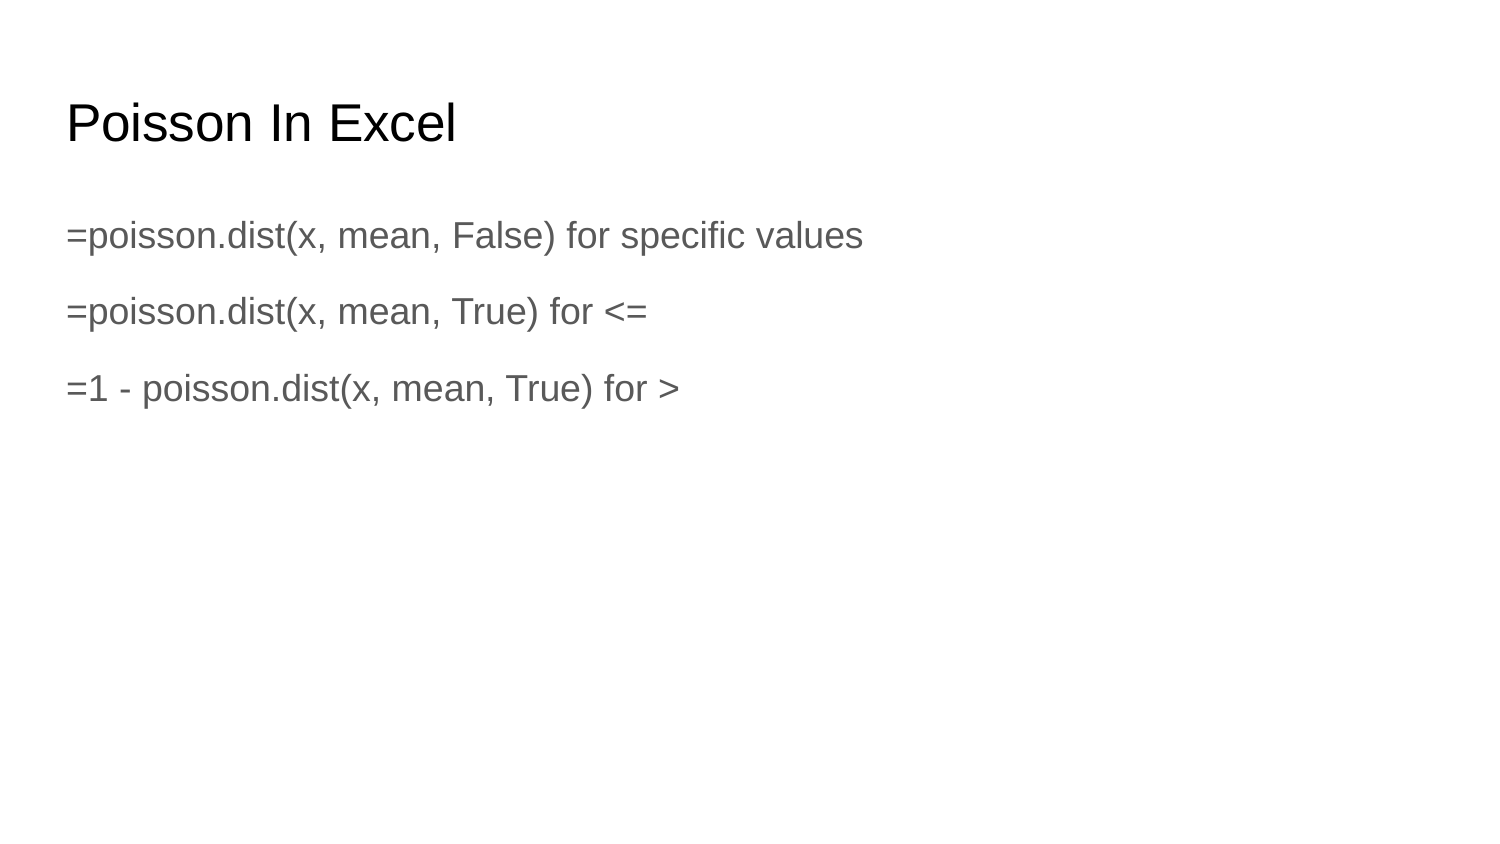

# Poisson In Excel
=poisson.dist(x, mean, False) for specific values
=poisson.dist(x, mean, True) for <=
=1 - poisson.dist(x, mean, True) for >